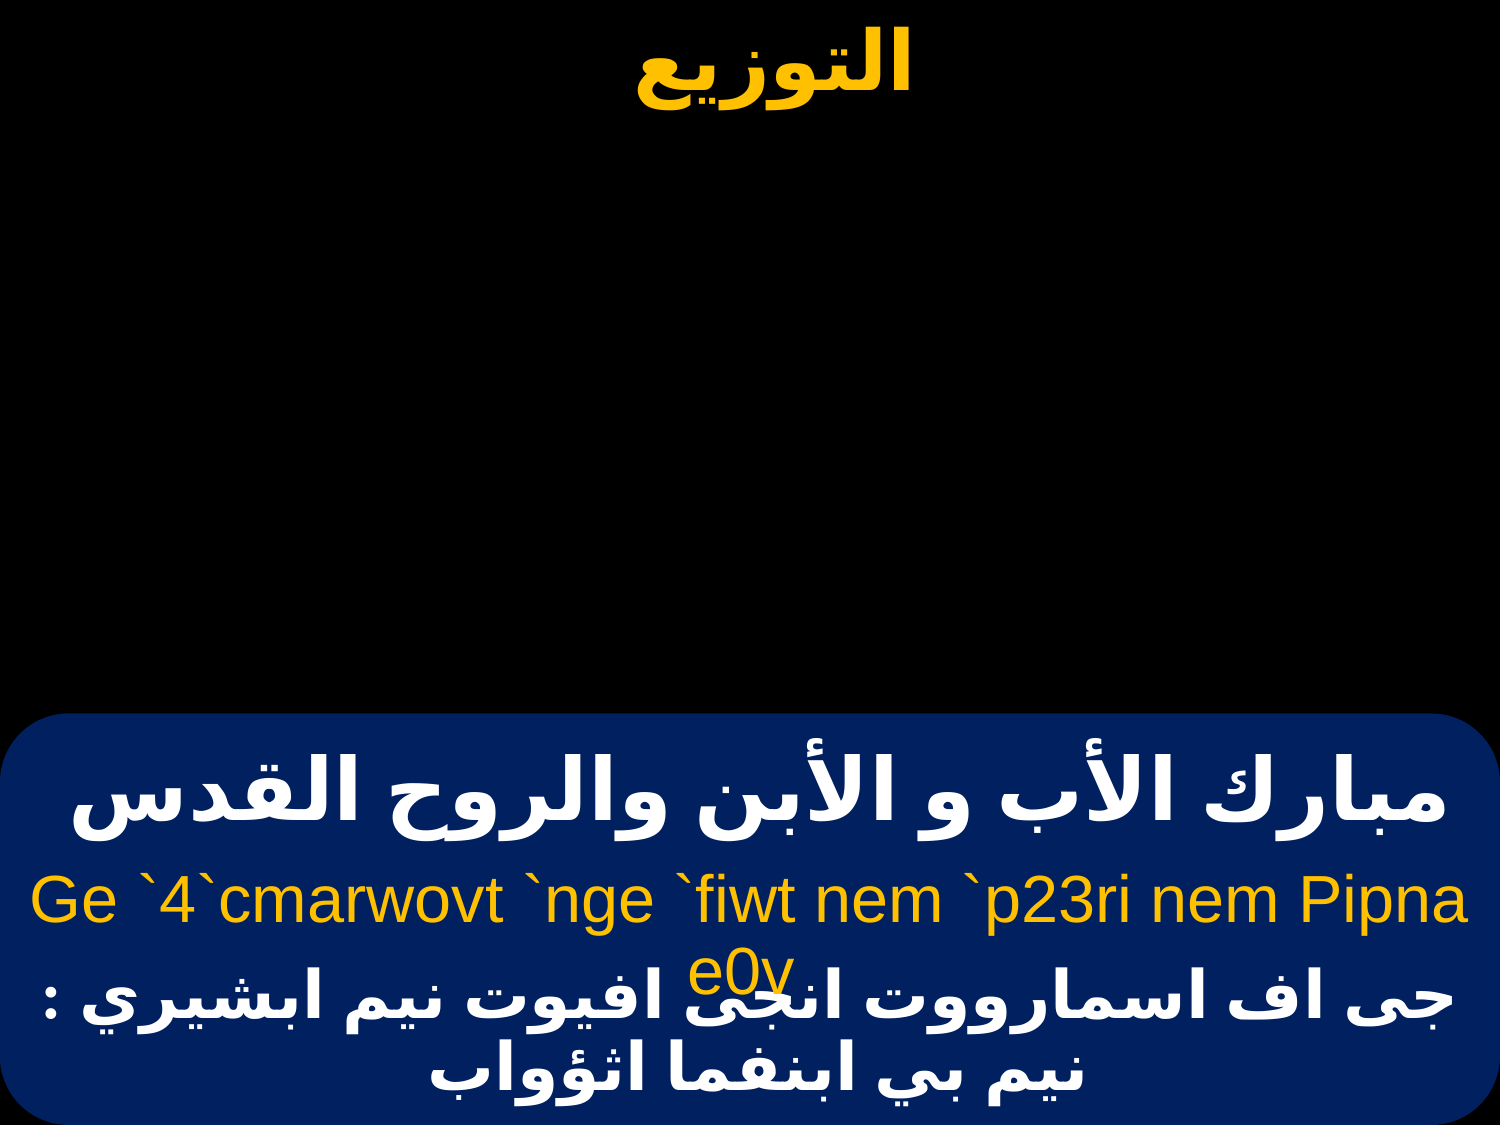

# مبارك الأب و الأبن والروح القدس
Ge `4`cmarwovt `nge `fiwt nem `p23ri nem Pipna e0v
جى اف اسمارووت انجى افيوت نيم ابشيري : نيم بي ابنفما اثؤواب